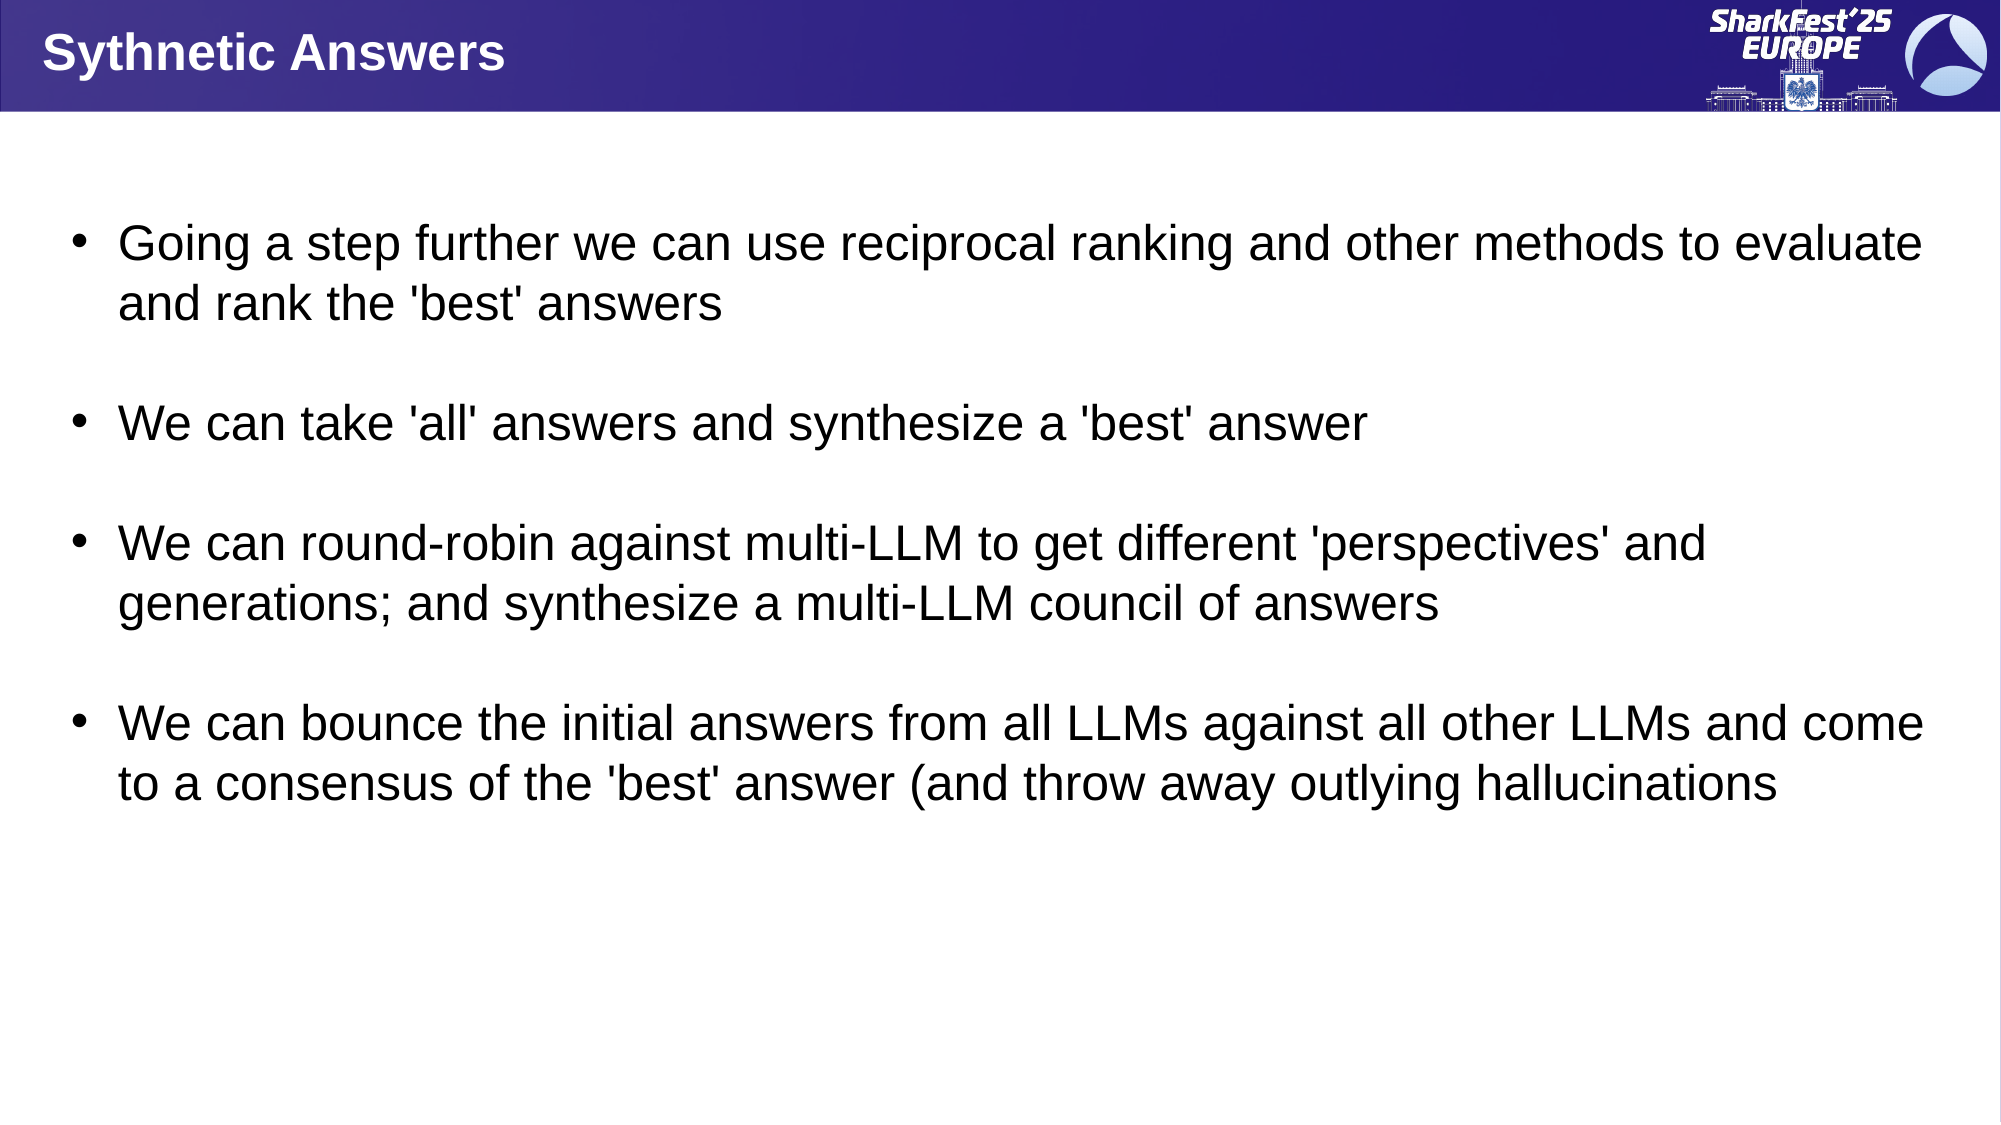

# Sythnetic Answers
Going a step further we can use reciprocal ranking and other methods to evaluate and rank the 'best' answers

We can take 'all' answers and synthesize a 'best' answer

We can round-robin against multi-LLM to get different 'perspectives' and generations; and synthesize a multi-LLM council of answers

We can bounce the initial answers from all LLMs against all other LLMs and come to a consensus of the 'best' answer (and throw away outlying hallucinations